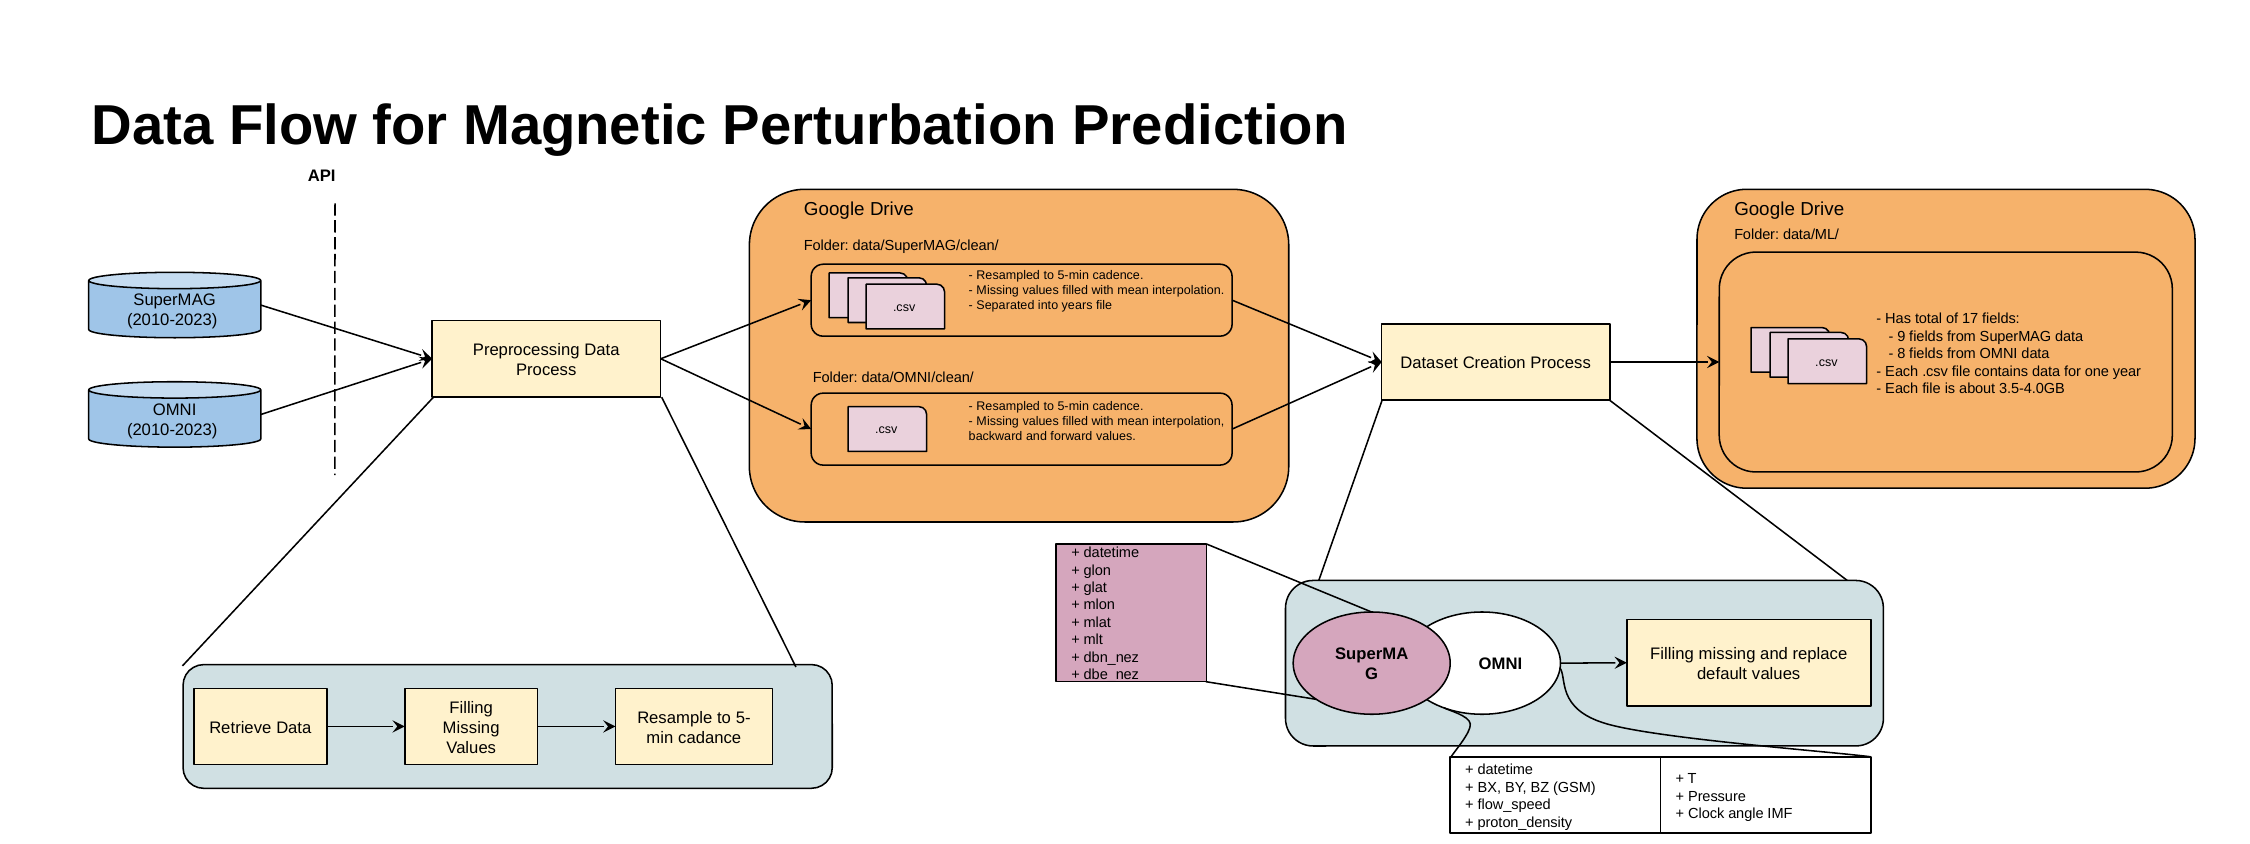

# Data Flow for Magnetic Perturbation Prediction
API
Google Drive
Google Drive

Folder: data/ML/
Folder: data/SuperMAG/clean/
- Resampled to 5-min cadence.
- Missing values filled with mean interpolation.
- Separated into years file

SuperMAG
(2010-2023)

.csv
- Has total of 17 fields:
   - 9 fields from SuperMAG data
   - 8 fields from OMNI data
- Each .csv file contains data for one year
- Each file is about 3.5-4.0GB
Preprocessing Data Process
Dataset Creation Process

.csv
Folder: data/OMNI/clean/

OMNI
(2010-2023)

- Resampled to 5-min cadence.
- Missing values filled with mean interpolation, backward and forward values.

.csv
+ datetime
+ glon
+ glat
+ mlon
+ mlat
+ mlt
+ dbn_nez
+ dbe_nez

SuperMAG
OMNI
Filling missing and replace default values

Retrieve Data
Filling Missing Values
Resample to 5-min cadance

+ datetime
+ BX, BY, BZ (GSM)
+ flow_speed
+ proton_density
+ T
+ Pressure
+ Clock angle IMF